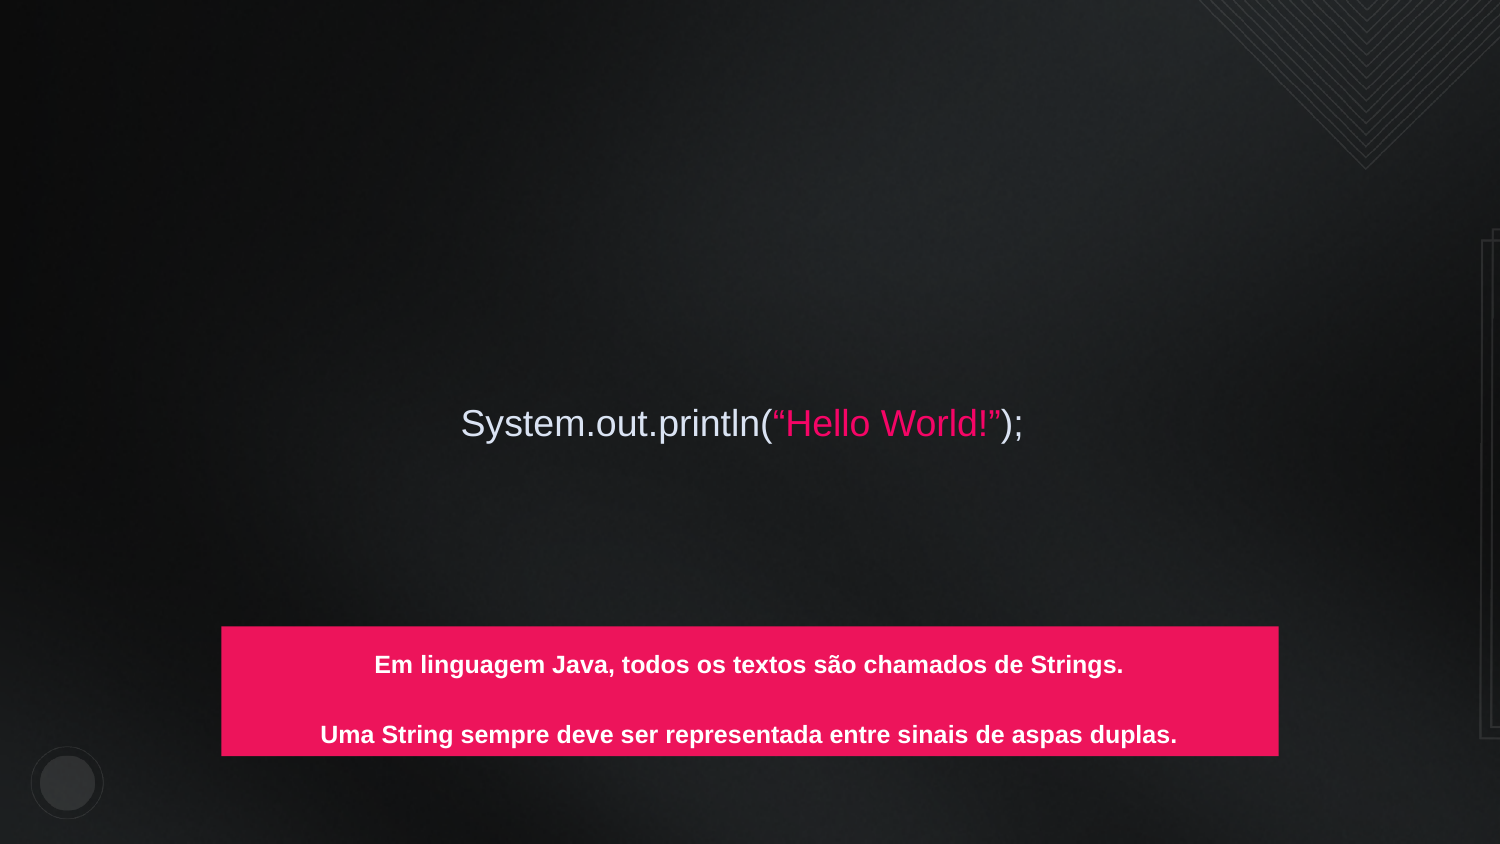

System.out.println(“Hello World!”);
Em linguagem Java, todos os textos são chamados de Strings.
Uma String sempre deve ser representada entre sinais de aspas duplas.